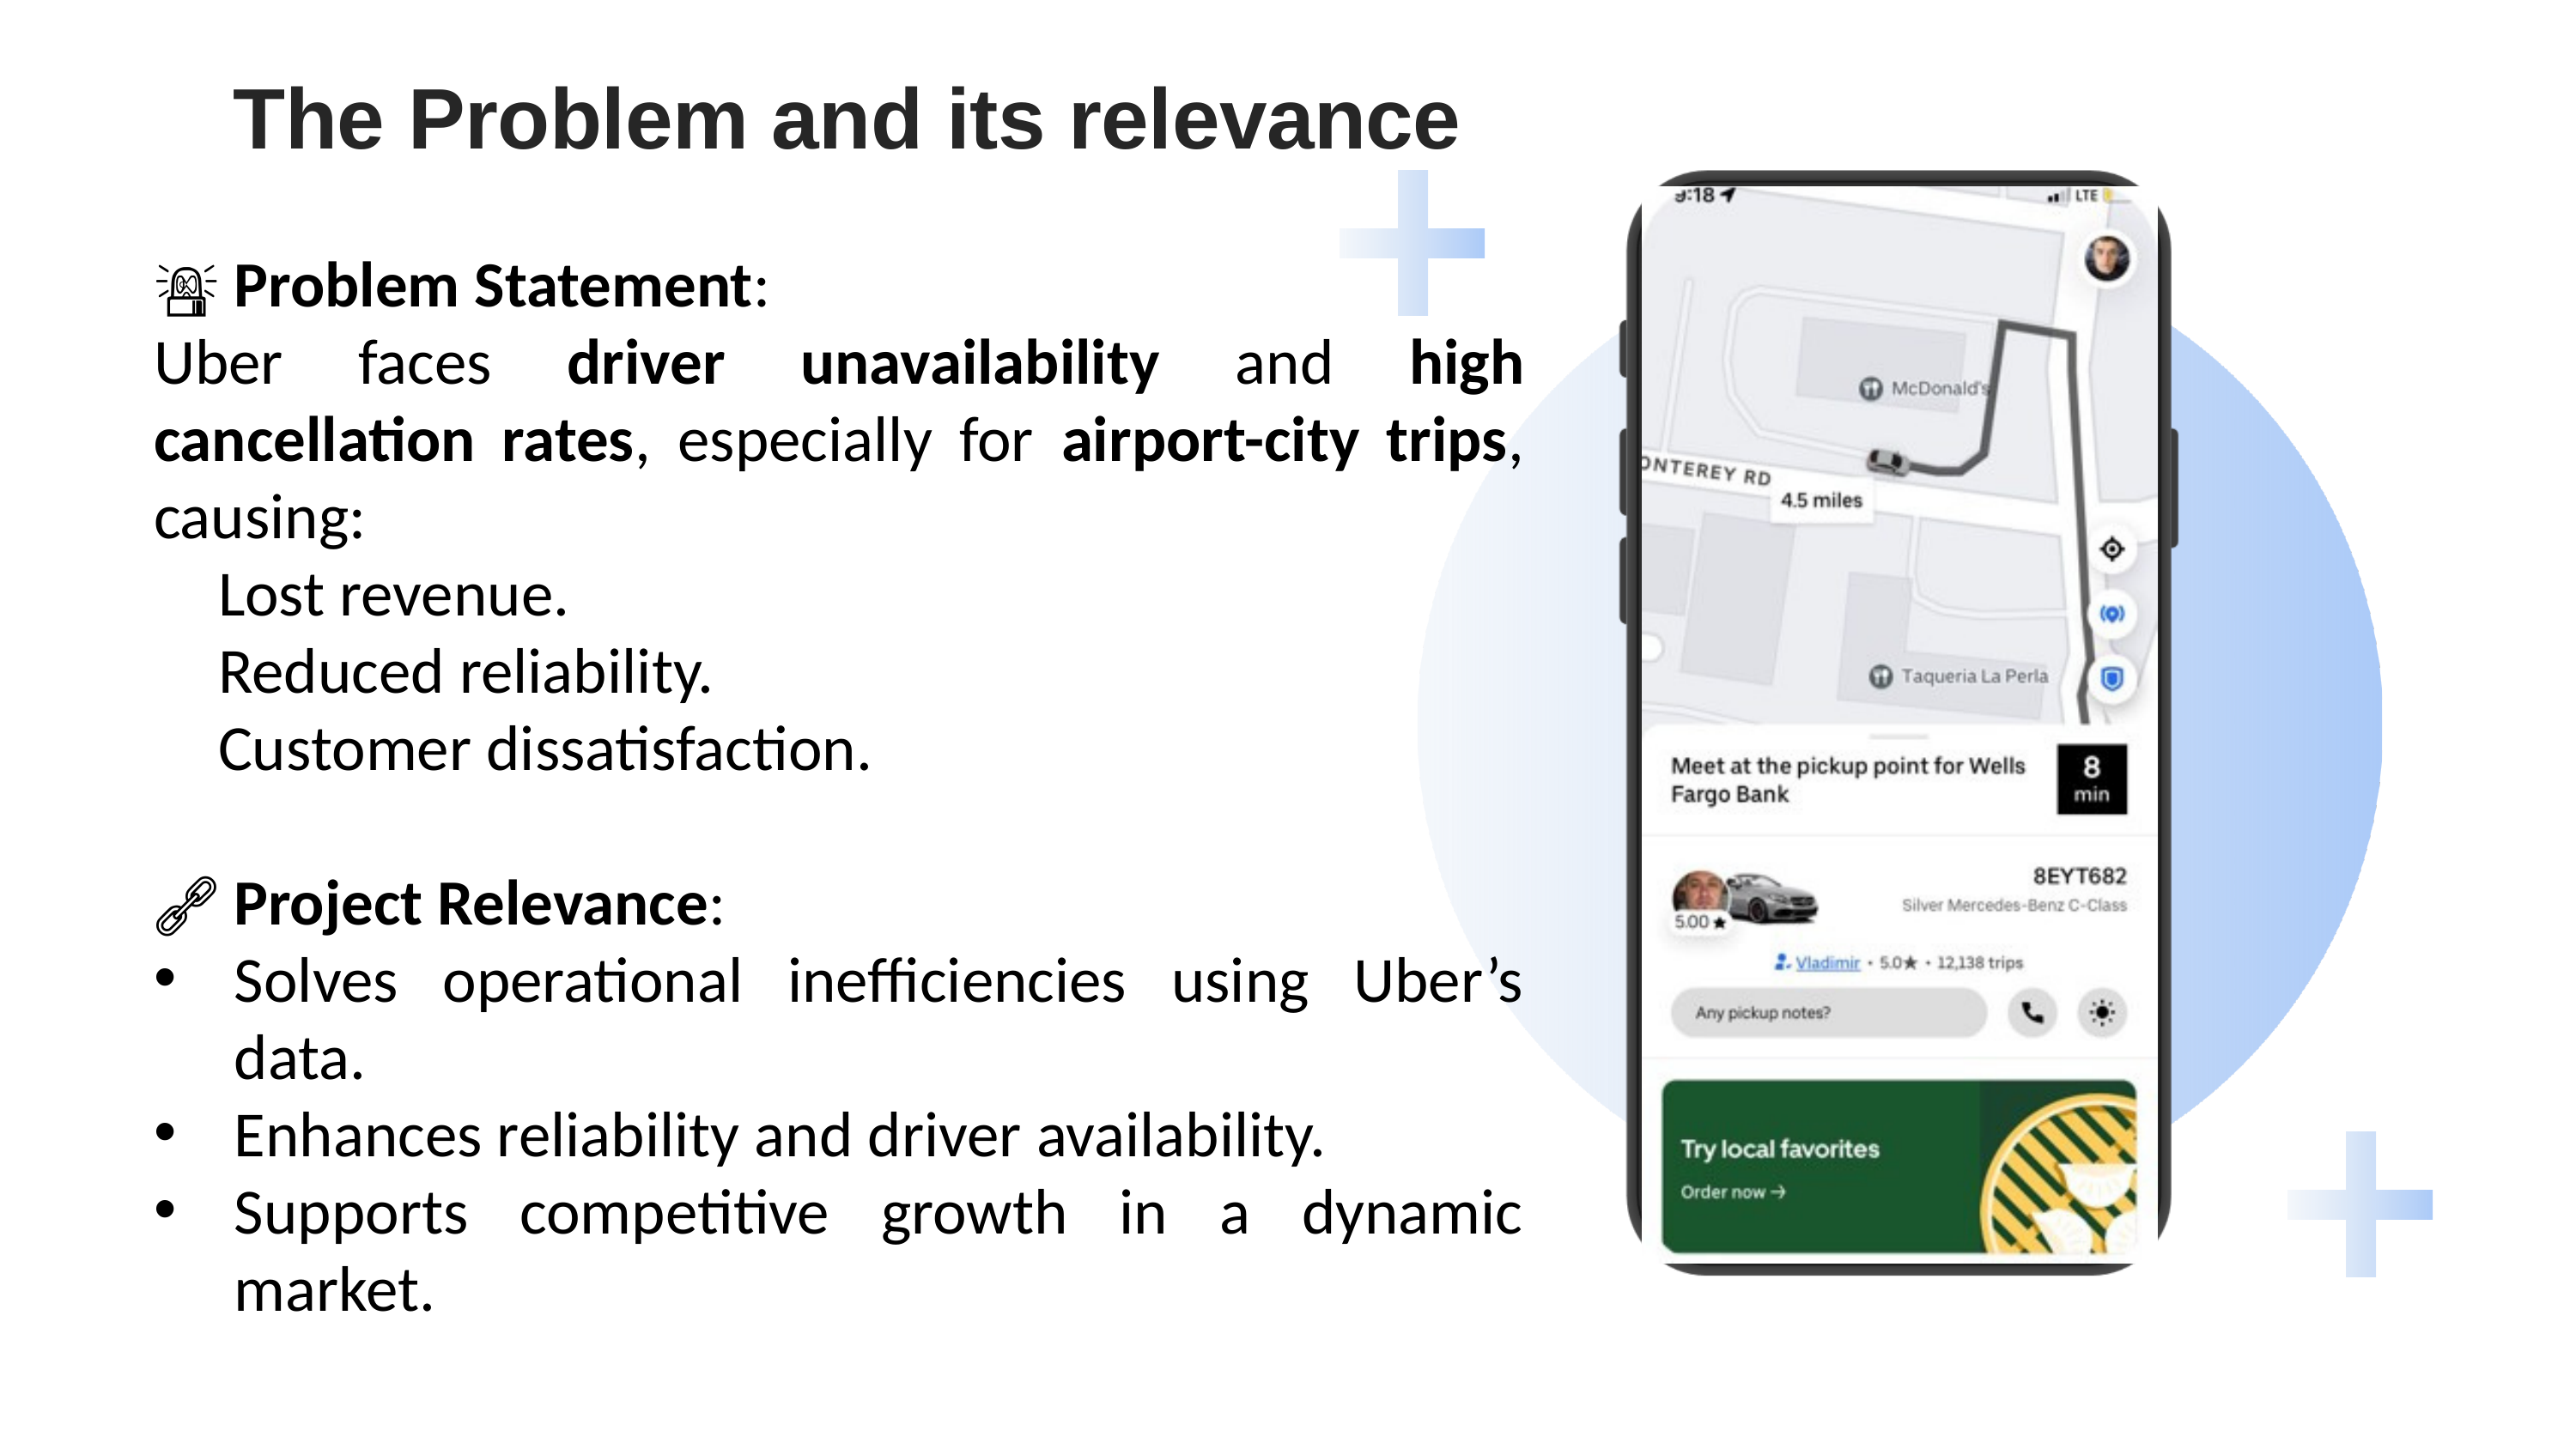

The Problem and its relevance

🚨 Problem Statement:
Uber faces driver unavailability and high cancellation rates, especially for airport-city trips, causing:
Lost revenue.
Reduced reliability.
Customer dissatisfaction.

🔗 Project Relevance:
Solves operational inefficiencies using Uber’s data.
Enhances reliability and driver availability.
Supports competitive growth in a dynamic market.